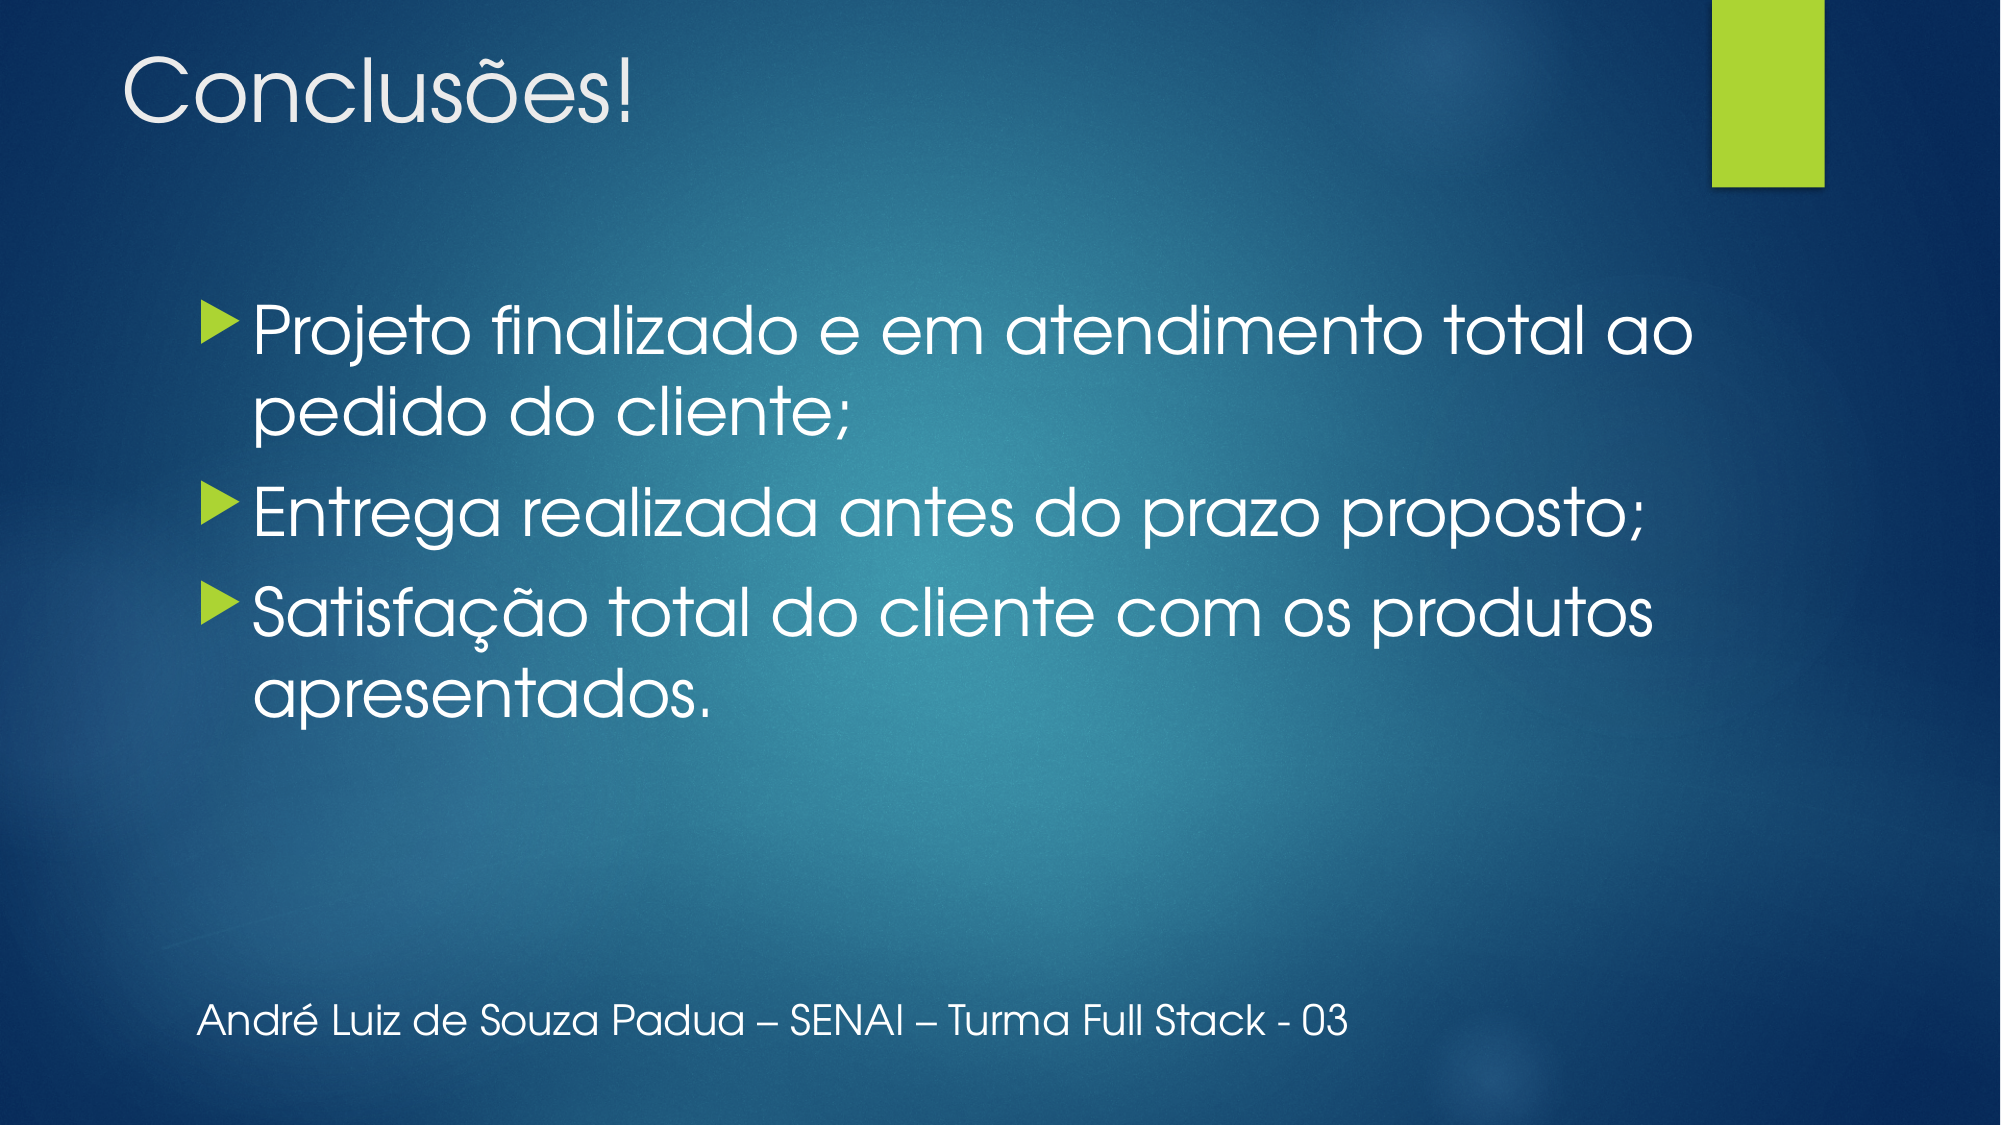

# Conclusões!
Projeto finalizado e em atendimento total ao pedido do cliente;
Entrega realizada antes do prazo proposto;
Satisfação total do cliente com os produtos apresentados.

André Luiz de Souza Padua – SENAI – Turma Full Stack - 03